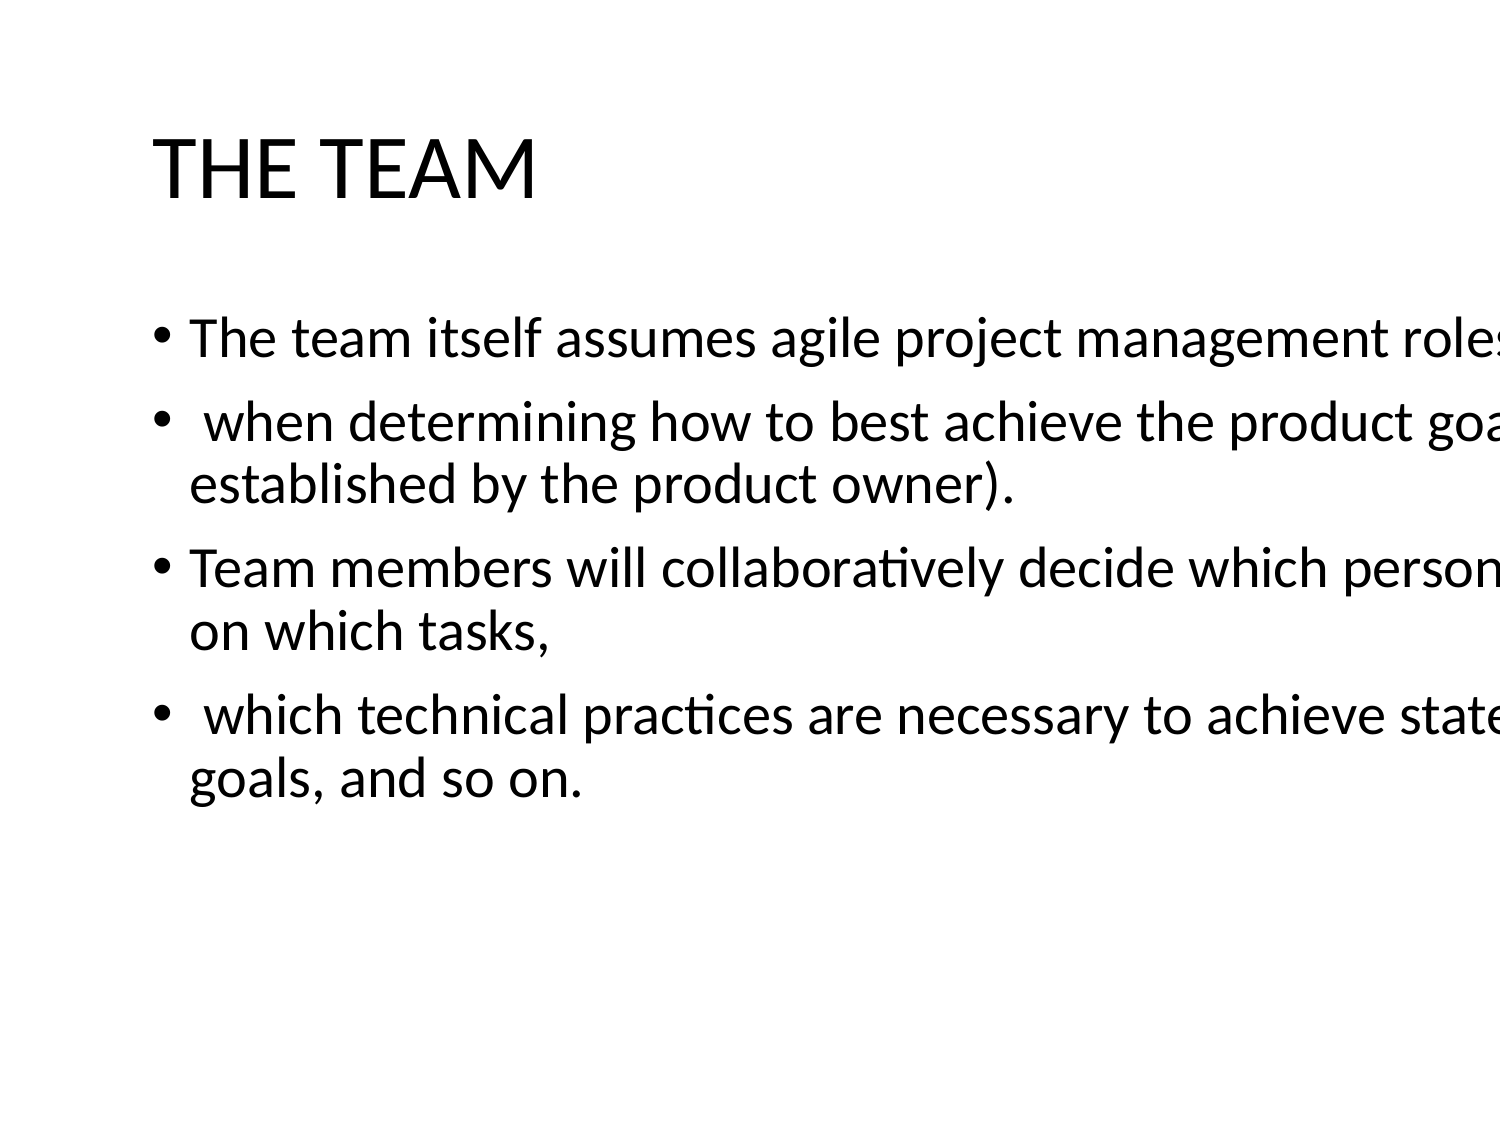

# THE TEAM
The team itself assumes agile project management roles
 when determining how to best achieve the product goals (as established by the product owner).
Team members will collaboratively decide which person should work on which tasks,
 which technical practices are necessary to achieve stated quality goals, and so on.